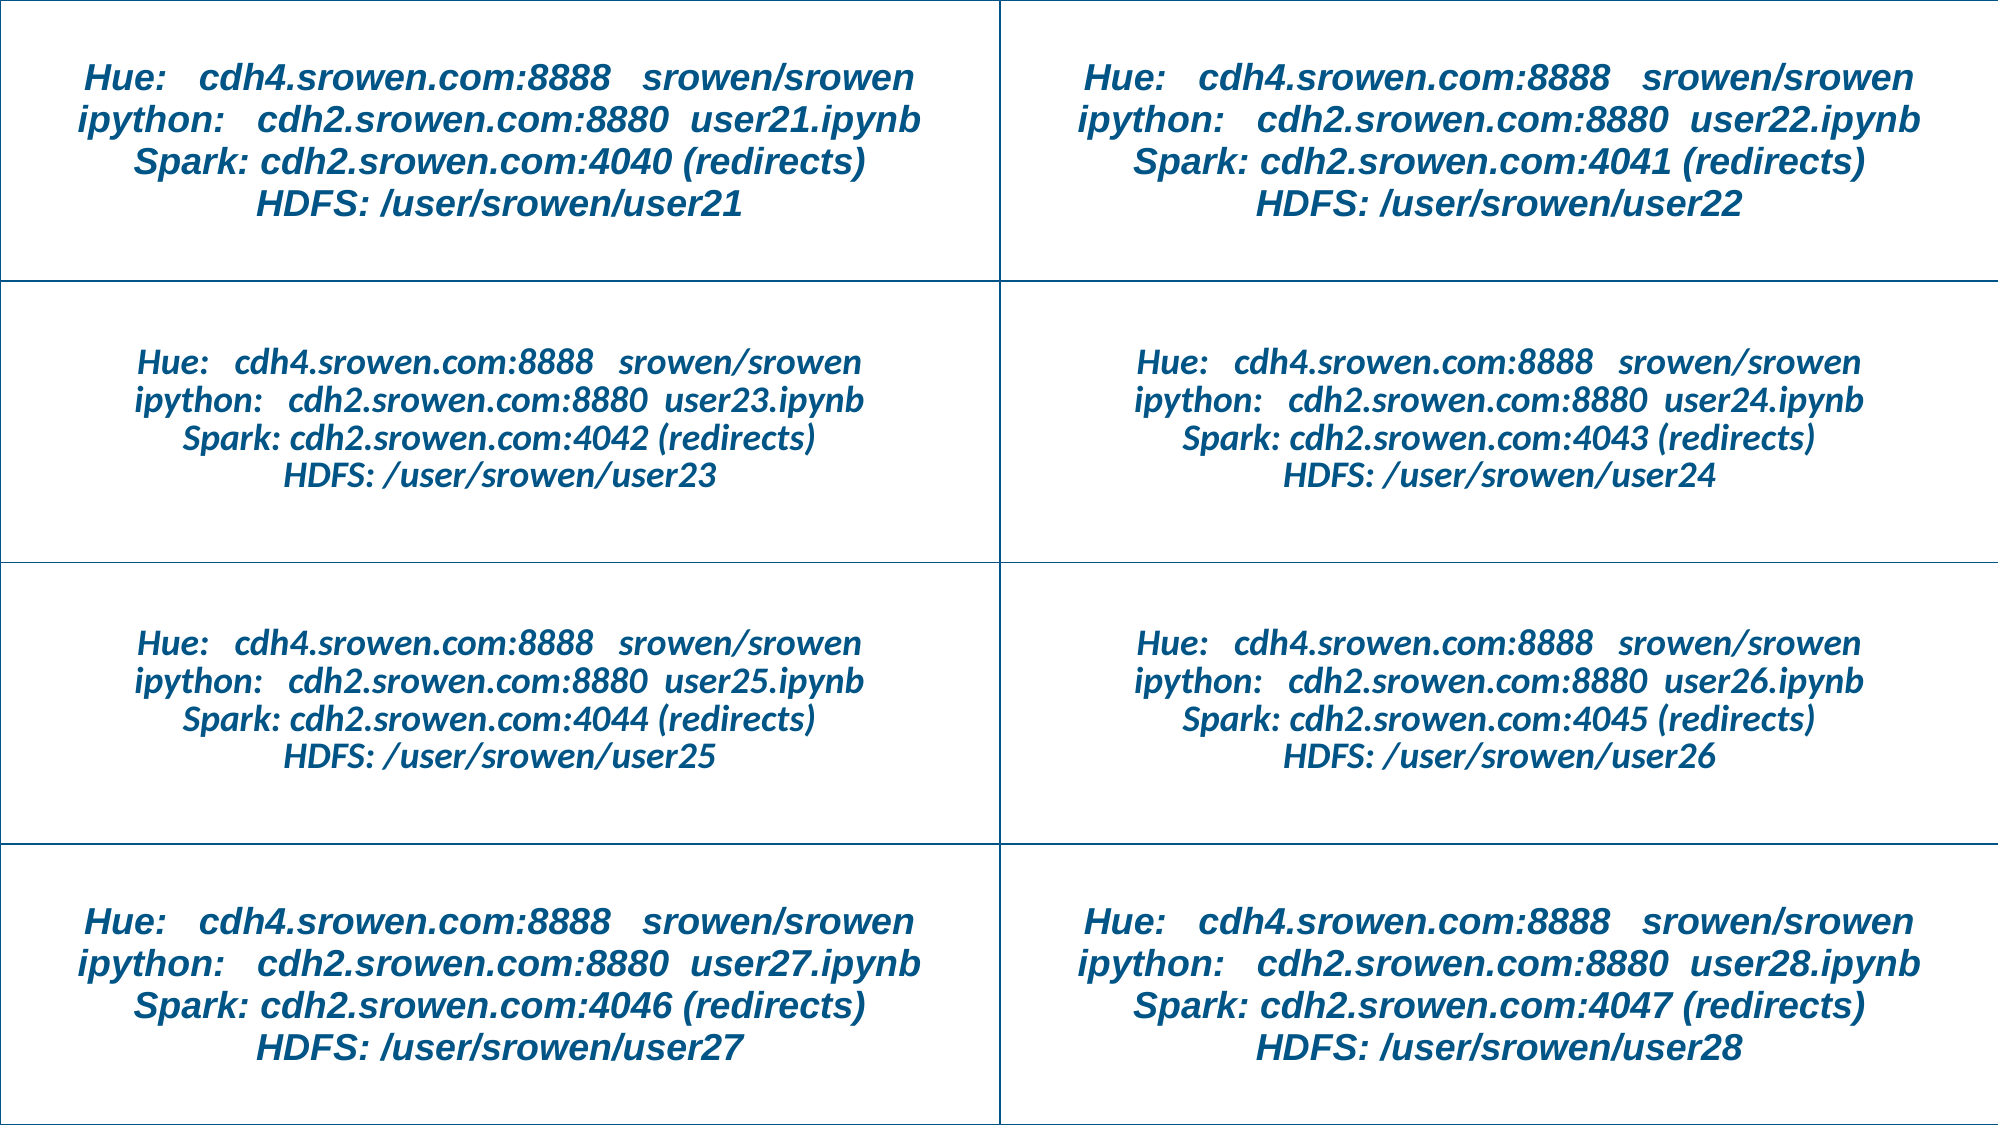

| Hue: cdh4.srowen.com:8888 srowen/srowen ipython: cdh2.srowen.com:8880 user21.ipynb Spark: cdh2.srowen.com:4040 (redirects) HDFS: /user/srowen/user21 | Hue: cdh4.srowen.com:8888 srowen/srowen ipython: cdh2.srowen.com:8880 user22.ipynb Spark: cdh2.srowen.com:4041 (redirects) HDFS: /user/srowen/user22 |
| --- | --- |
| Hue: cdh4.srowen.com:8888 srowen/srowen ipython: cdh2.srowen.com:8880 user23.ipynb Spark: cdh2.srowen.com:4042 (redirects) HDFS: /user/srowen/user23 | Hue: cdh4.srowen.com:8888 srowen/srowen ipython: cdh2.srowen.com:8880 user24.ipynb Spark: cdh2.srowen.com:4043 (redirects) HDFS: /user/srowen/user24 |
| Hue: cdh4.srowen.com:8888 srowen/srowen ipython: cdh2.srowen.com:8880 user25.ipynb Spark: cdh2.srowen.com:4044 (redirects) HDFS: /user/srowen/user25 | Hue: cdh4.srowen.com:8888 srowen/srowen ipython: cdh2.srowen.com:8880 user26.ipynb Spark: cdh2.srowen.com:4045 (redirects) HDFS: /user/srowen/user26 |
| Hue: cdh4.srowen.com:8888 srowen/srowen ipython: cdh2.srowen.com:8880 user27.ipynb Spark: cdh2.srowen.com:4046 (redirects) HDFS: /user/srowen/user27 | Hue: cdh4.srowen.com:8888 srowen/srowen ipython: cdh2.srowen.com:8880 user28.ipynb Spark: cdh2.srowen.com:4047 (redirects) HDFS: /user/srowen/user28 |